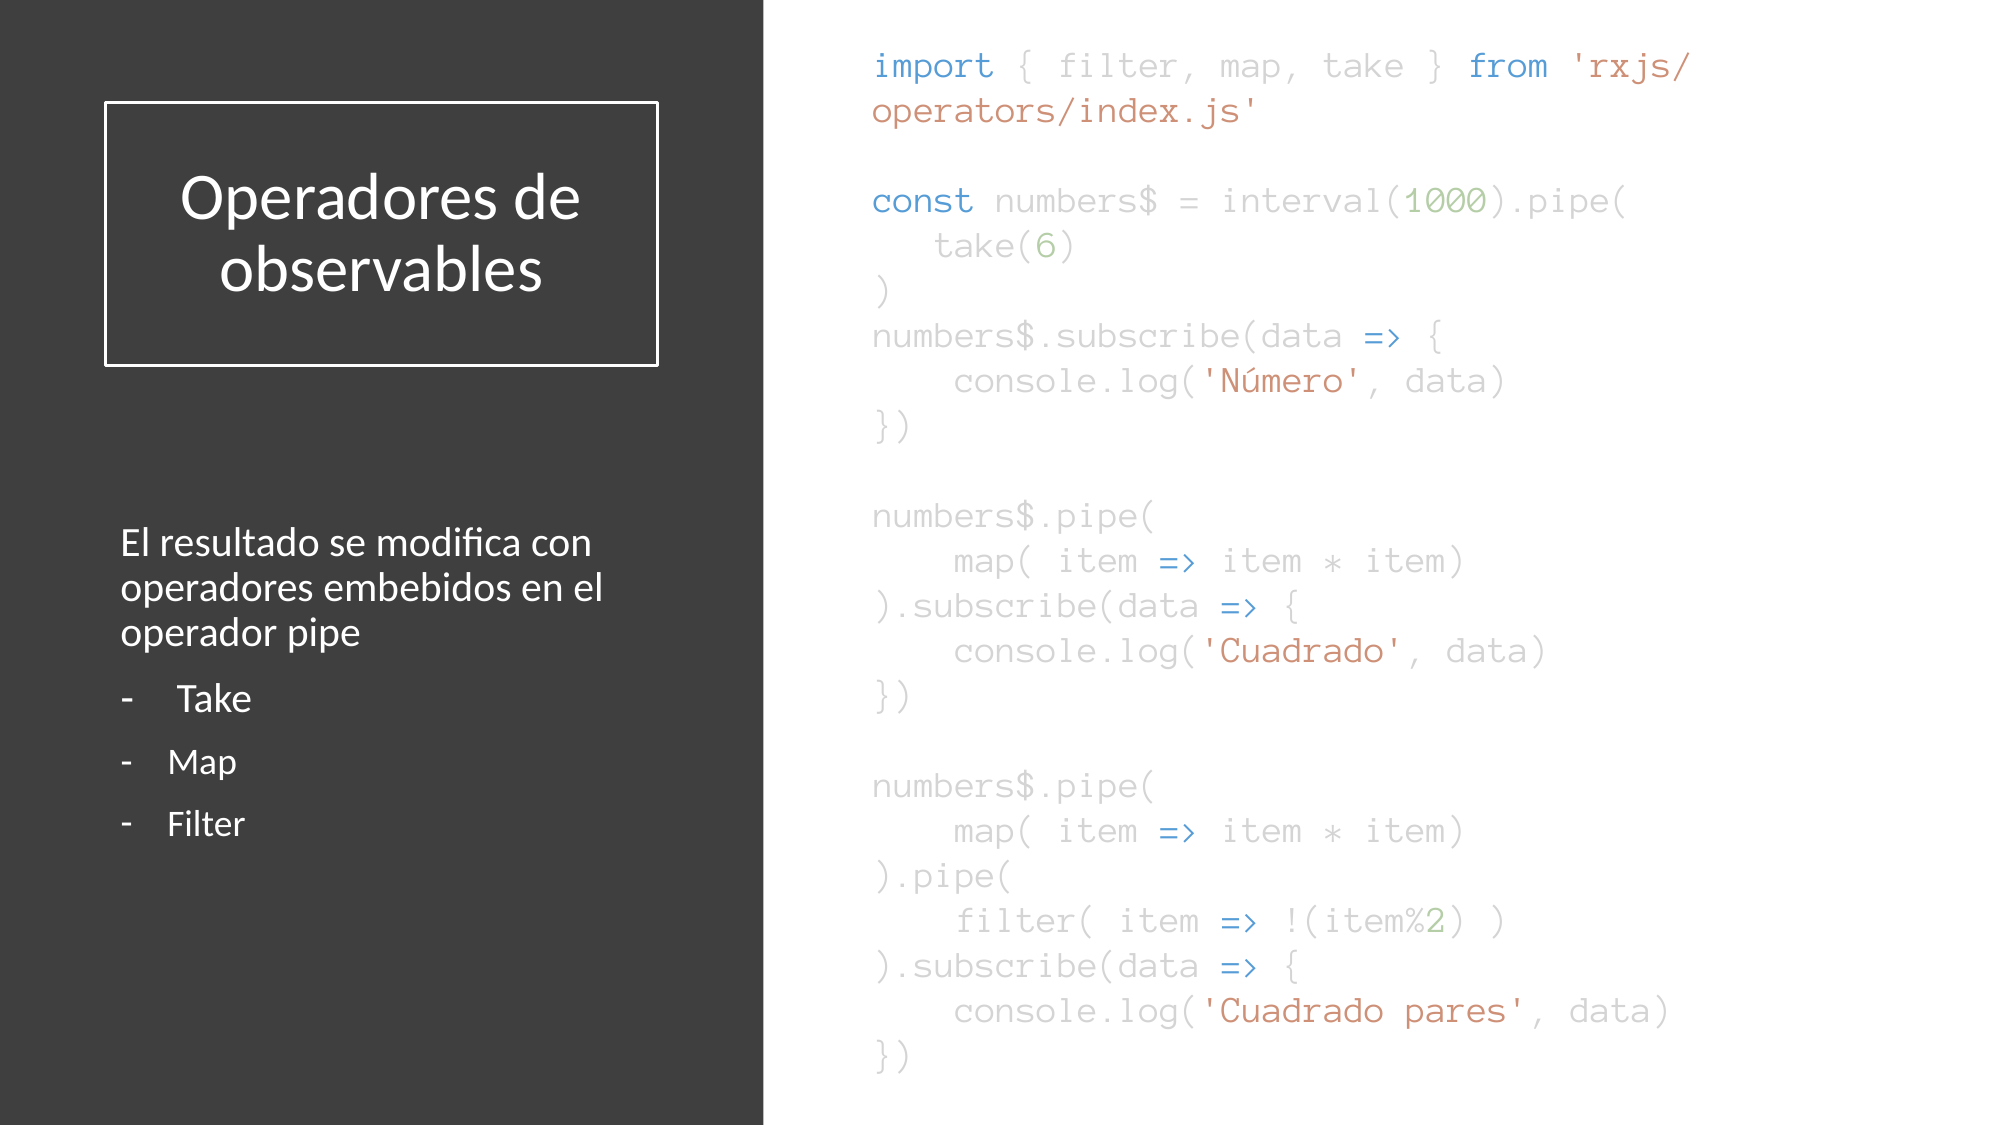

import { filter, map, take } from 'rxjs/operators/index.js'
const numbers$ = interval(1000).pipe(
   take(6)
)
numbers$.subscribe(data => {
    console.log('Número', data)
})
numbers$.pipe(
    map( item => item * item)
).subscribe(data => {
    console.log('Cuadrado', data)
})
numbers$.pipe(
    map( item => item * item)
).pipe(
    filter( item => !(item%2) )
).subscribe(data => {
    console.log('Cuadrado pares', data)
})
# Operadores de observables
El resultado se modifica con operadores embebidos en el operador pipe
Take
Map
Filter